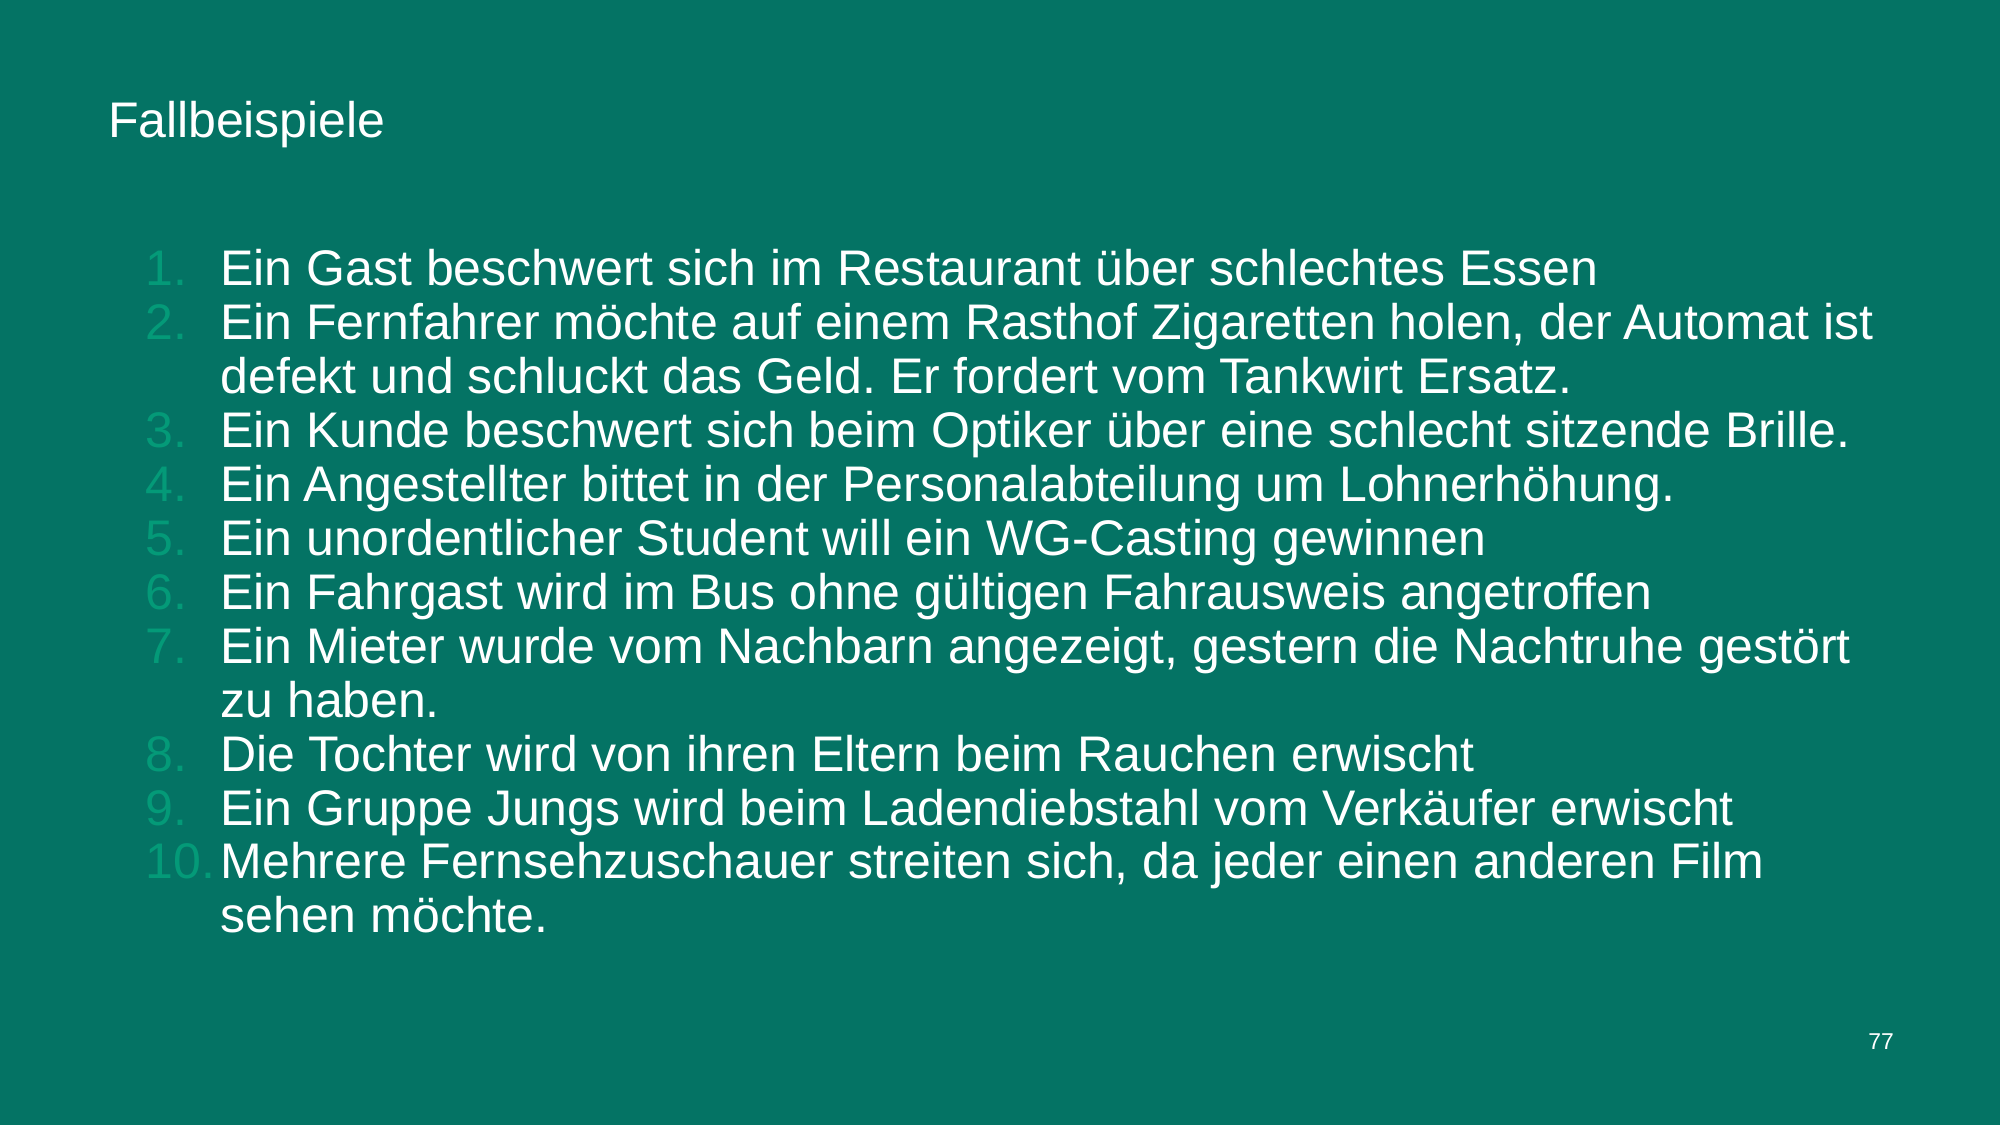

# Fallbeispiele
Ein Gast beschwert sich im Restaurant über schlechtes Essen
Ein Fernfahrer möchte auf einem Rasthof Zigaretten holen, der Automat ist defekt und schluckt das Geld. Er fordert vom Tankwirt Ersatz.
Ein Kunde beschwert sich beim Optiker über eine schlecht sitzende Brille.
Ein Angestellter bittet in der Personalabteilung um Lohnerhöhung.
Ein unordentlicher Student will ein WG-Casting gewinnen
Ein Fahrgast wird im Bus ohne gültigen Fahrausweis angetroffen
Ein Mieter wurde vom Nachbarn angezeigt, gestern die Nachtruhe gestört zu haben.
Die Tochter wird von ihren Eltern beim Rauchen erwischt
Ein Gruppe Jungs wird beim Ladendiebstahl vom Verkäufer erwischt
Mehrere Fernsehzuschauer streiten sich, da jeder einen anderen Film sehen möchte.
77